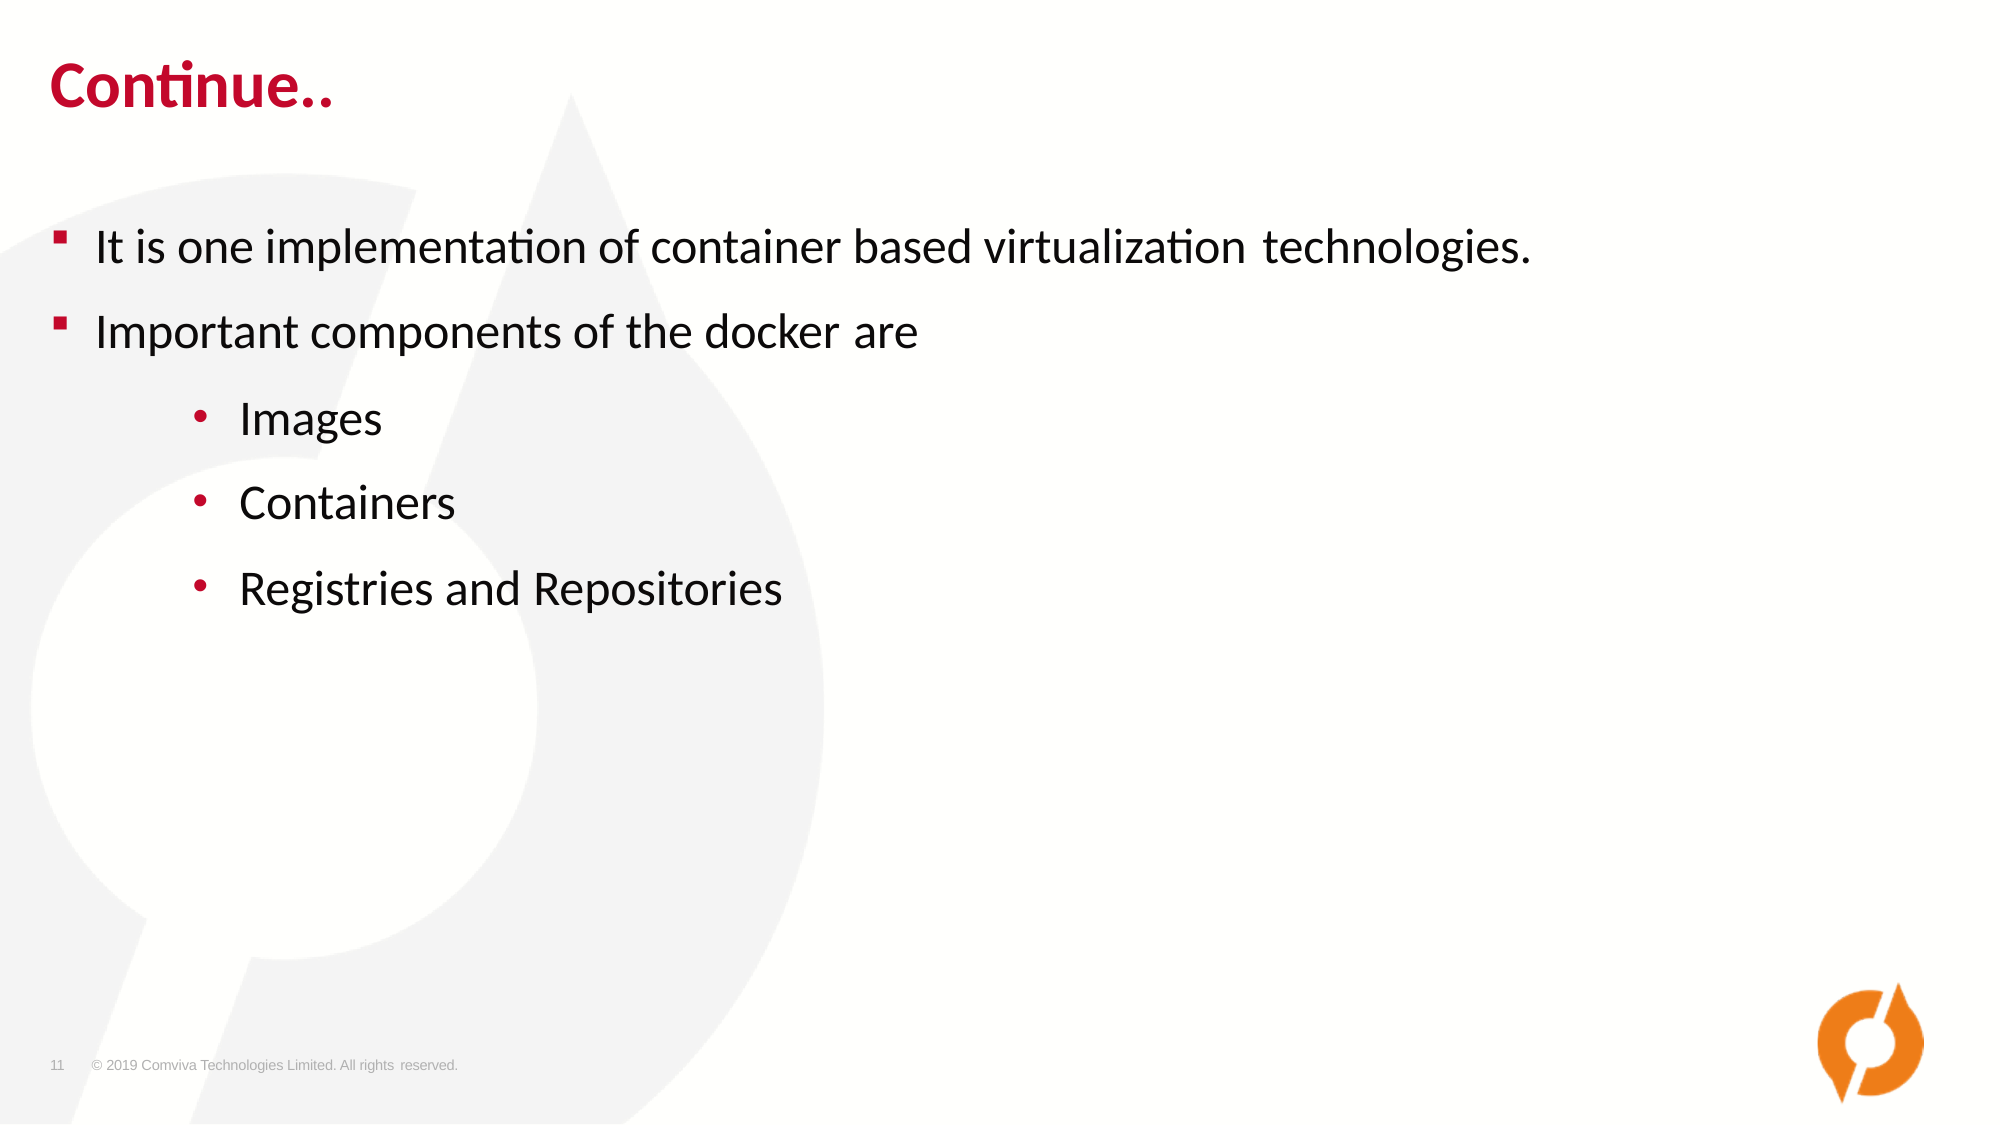

# Continue..
It is one implementation of container based virtualization technologies.
Important components of the docker are
Images
Containers
Registries and Repositories
11
© 2019 Comviva Technologies Limited. All rights reserved.